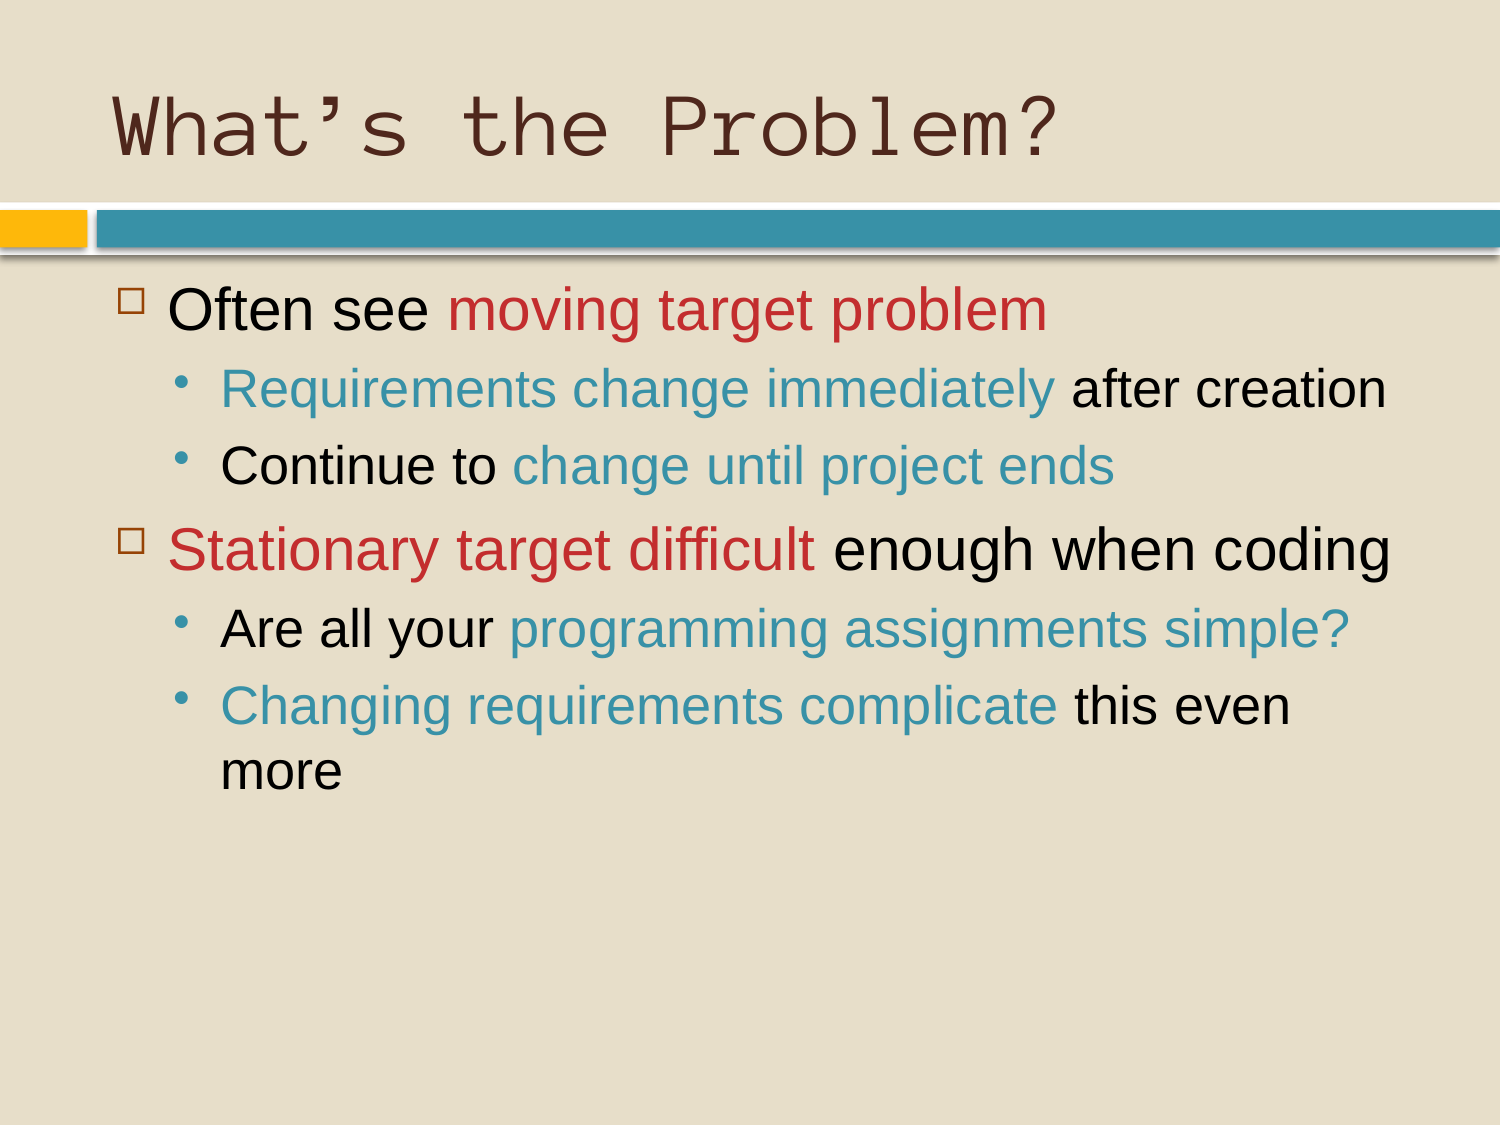

# What’s the Problem?
Often see moving target problem
Requirements change immediately after creation
Continue to change until project ends
Stationary target difficult enough when coding
Are all your programming assignments simple?
Changing requirements complicate this even more